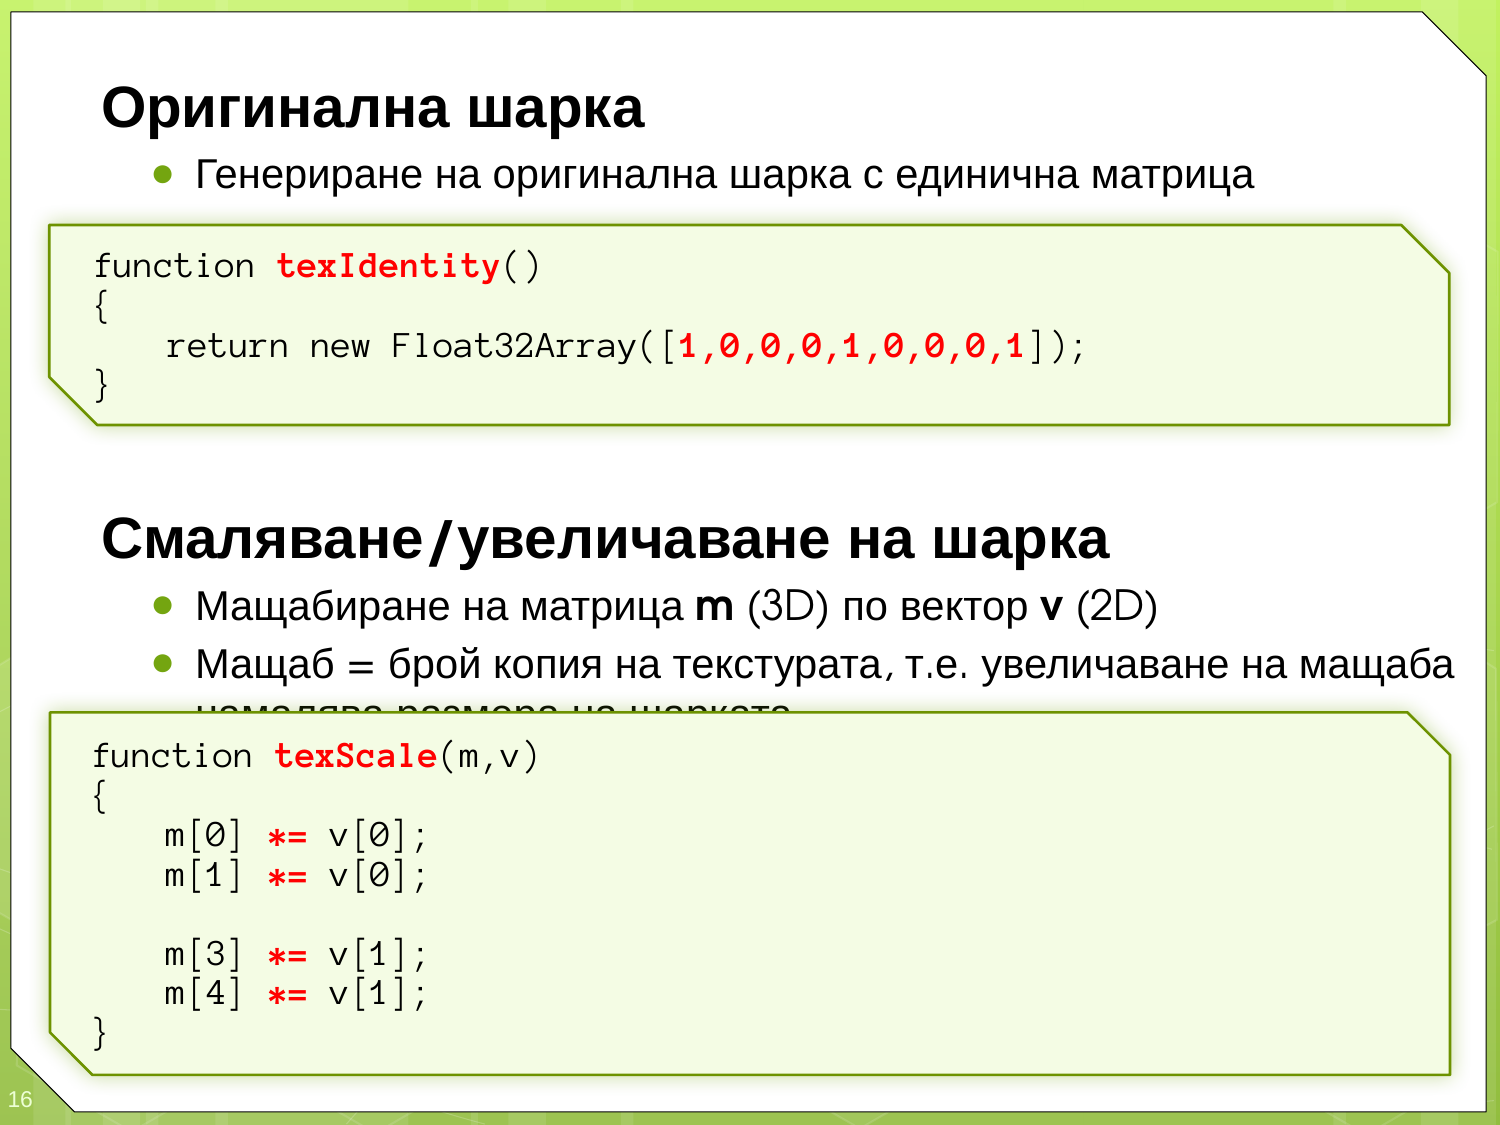

Оригинална шарка
Генериране на оригинална шарка с единична матрица

Смаляване/увеличаване на шарка
Мащабиране на матрица m (3D) по вектор v (2D)
Мащаб = брой копия на текстурата, т.е. увеличаване на мащаба намалява размера на шарката
function texIdentity()
{
	return new Float32Array([1,0,0,0,1,0,0,0,1]);
}
function texScale(m,v)
{
	m[0] *= v[0];
	m[1] *= v[0];

	m[3] *= v[1];
	m[4] *= v[1];
}